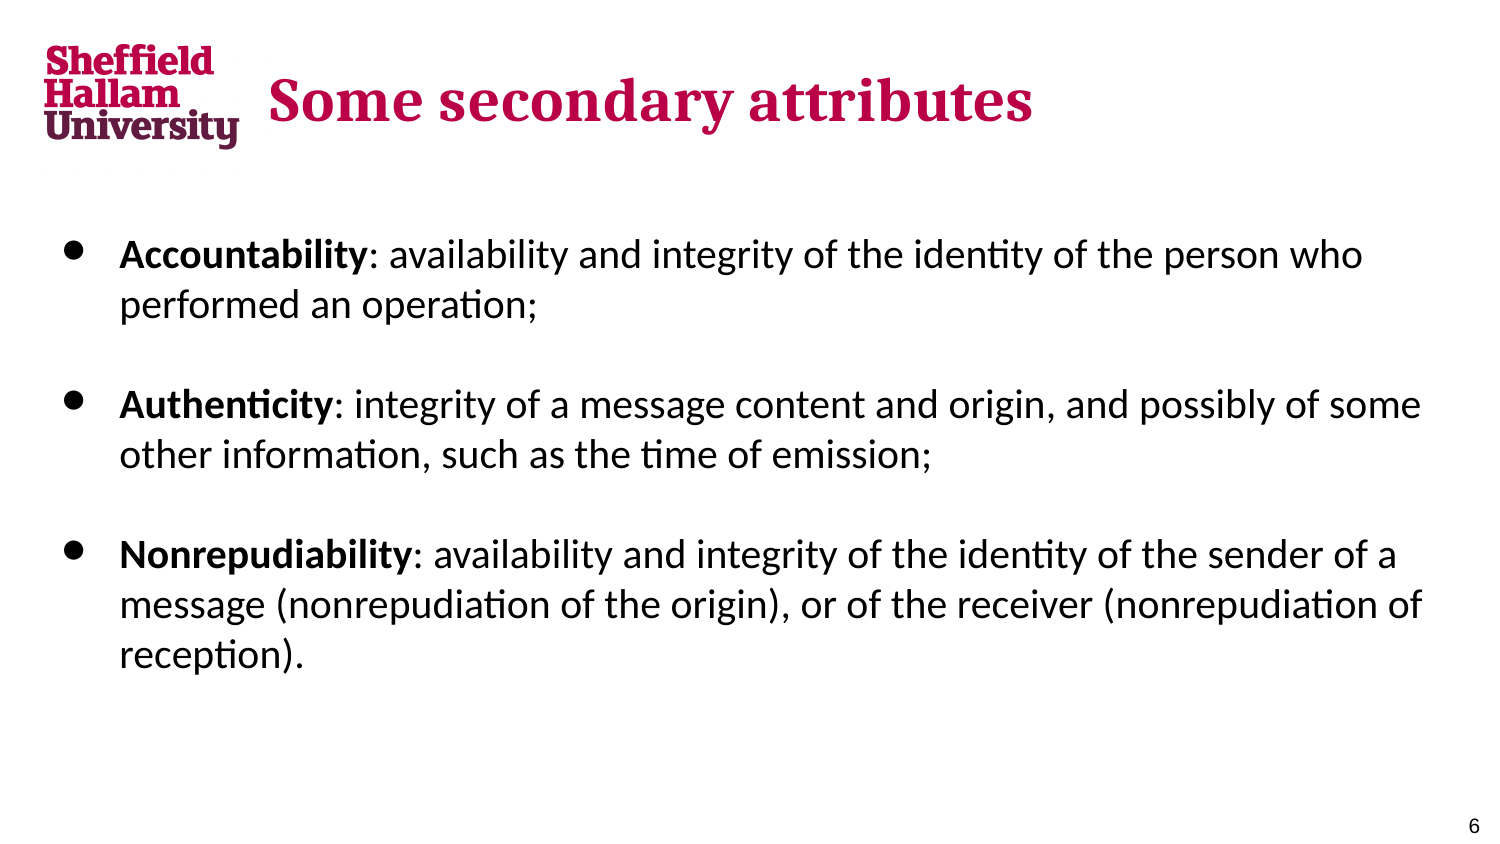

# Some secondary attributes

Accountability: availability and integrity of the identity of the person who performed an operation;

Authenticity: integrity of a message content and origin, and possibly of some other information, such as the time of emission;

Nonrepudiability: availability and integrity of the identity of the sender of a message (nonrepudiation of the origin), or of the receiver (nonrepudiation of reception).
6